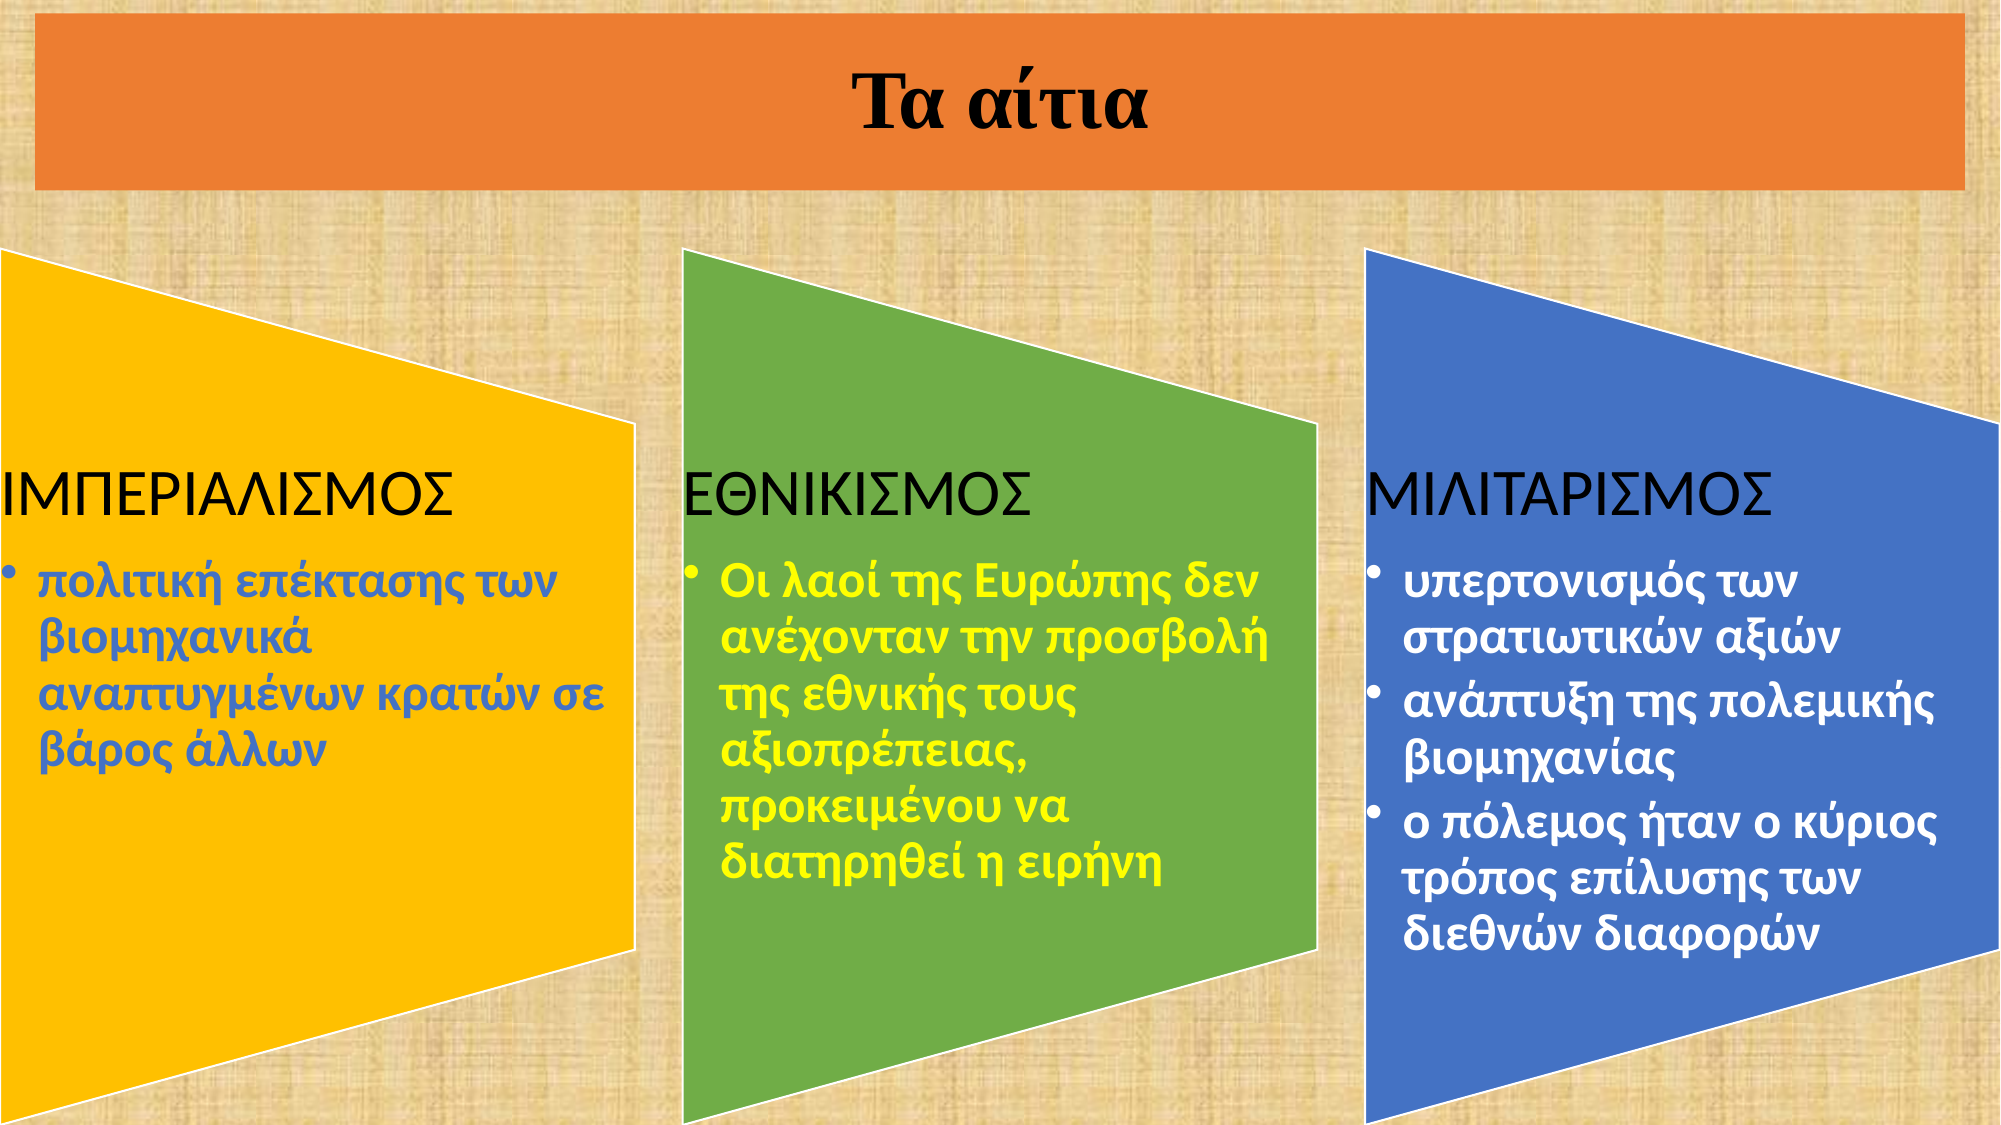

# Τα αίτια
ΙΜΠΕΡΙΑΛΙΣΜΟΣ
πολιτική επέκτασης των βιομηχανικά αναπτυγμένων κρατών σε βάρος άλλων
ΕΘΝΙΚΙΣΜΟΣ
Οι λαοί της Ευρώπης δεν ανέχονταν την προσβολή της εθνικής τους αξιοπρέπειας, προκειμένου να διατηρηθεί η ειρήνη
ΜΙΛΙΤΑΡΙΣΜΟΣ
υπερτονισμός των στρατιωτικών αξιών
ανάπτυξη της πολεμικής βιομηχανίας
ο πόλεμος ήταν ο κύριος τρόπος επίλυσης των διεθνών διαφορών